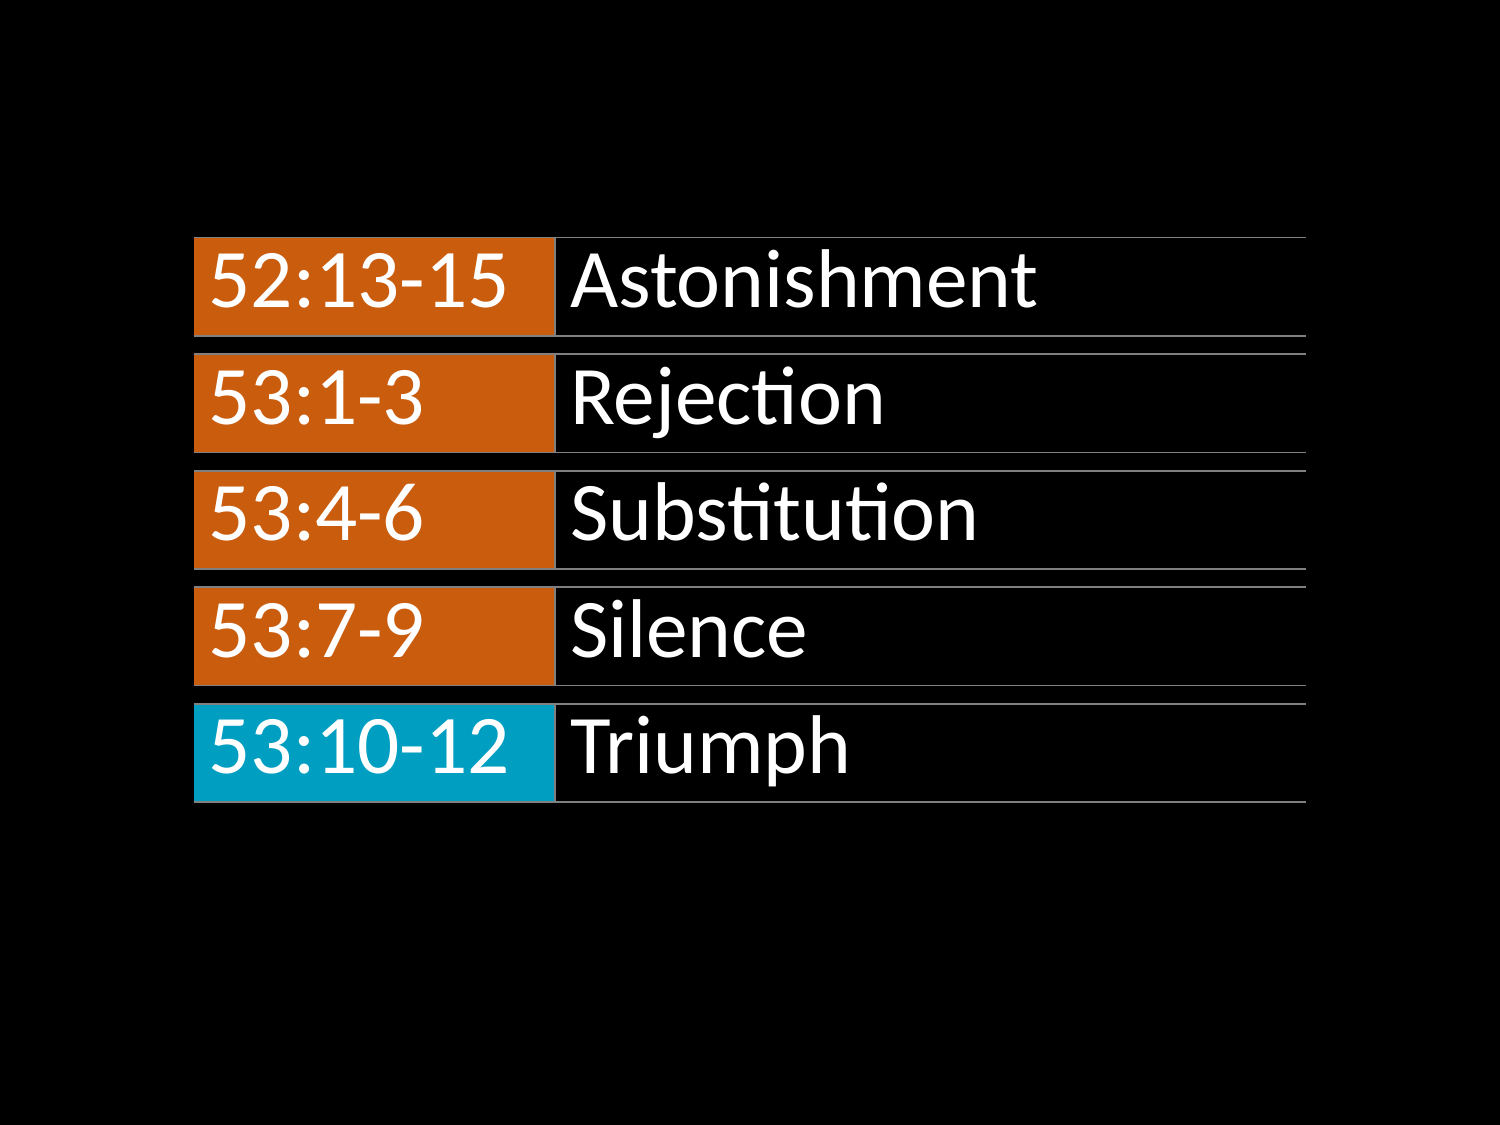

| 52:13-15 | Astonishment |
| --- | --- |
| 53:1-3 | Rejection |
| --- | --- |
| 53:4-6 | Substitution |
| --- | --- |
| 53:7-9 | Silence |
| --- | --- |
| 53:10-12 | Triumph |
| --- | --- |